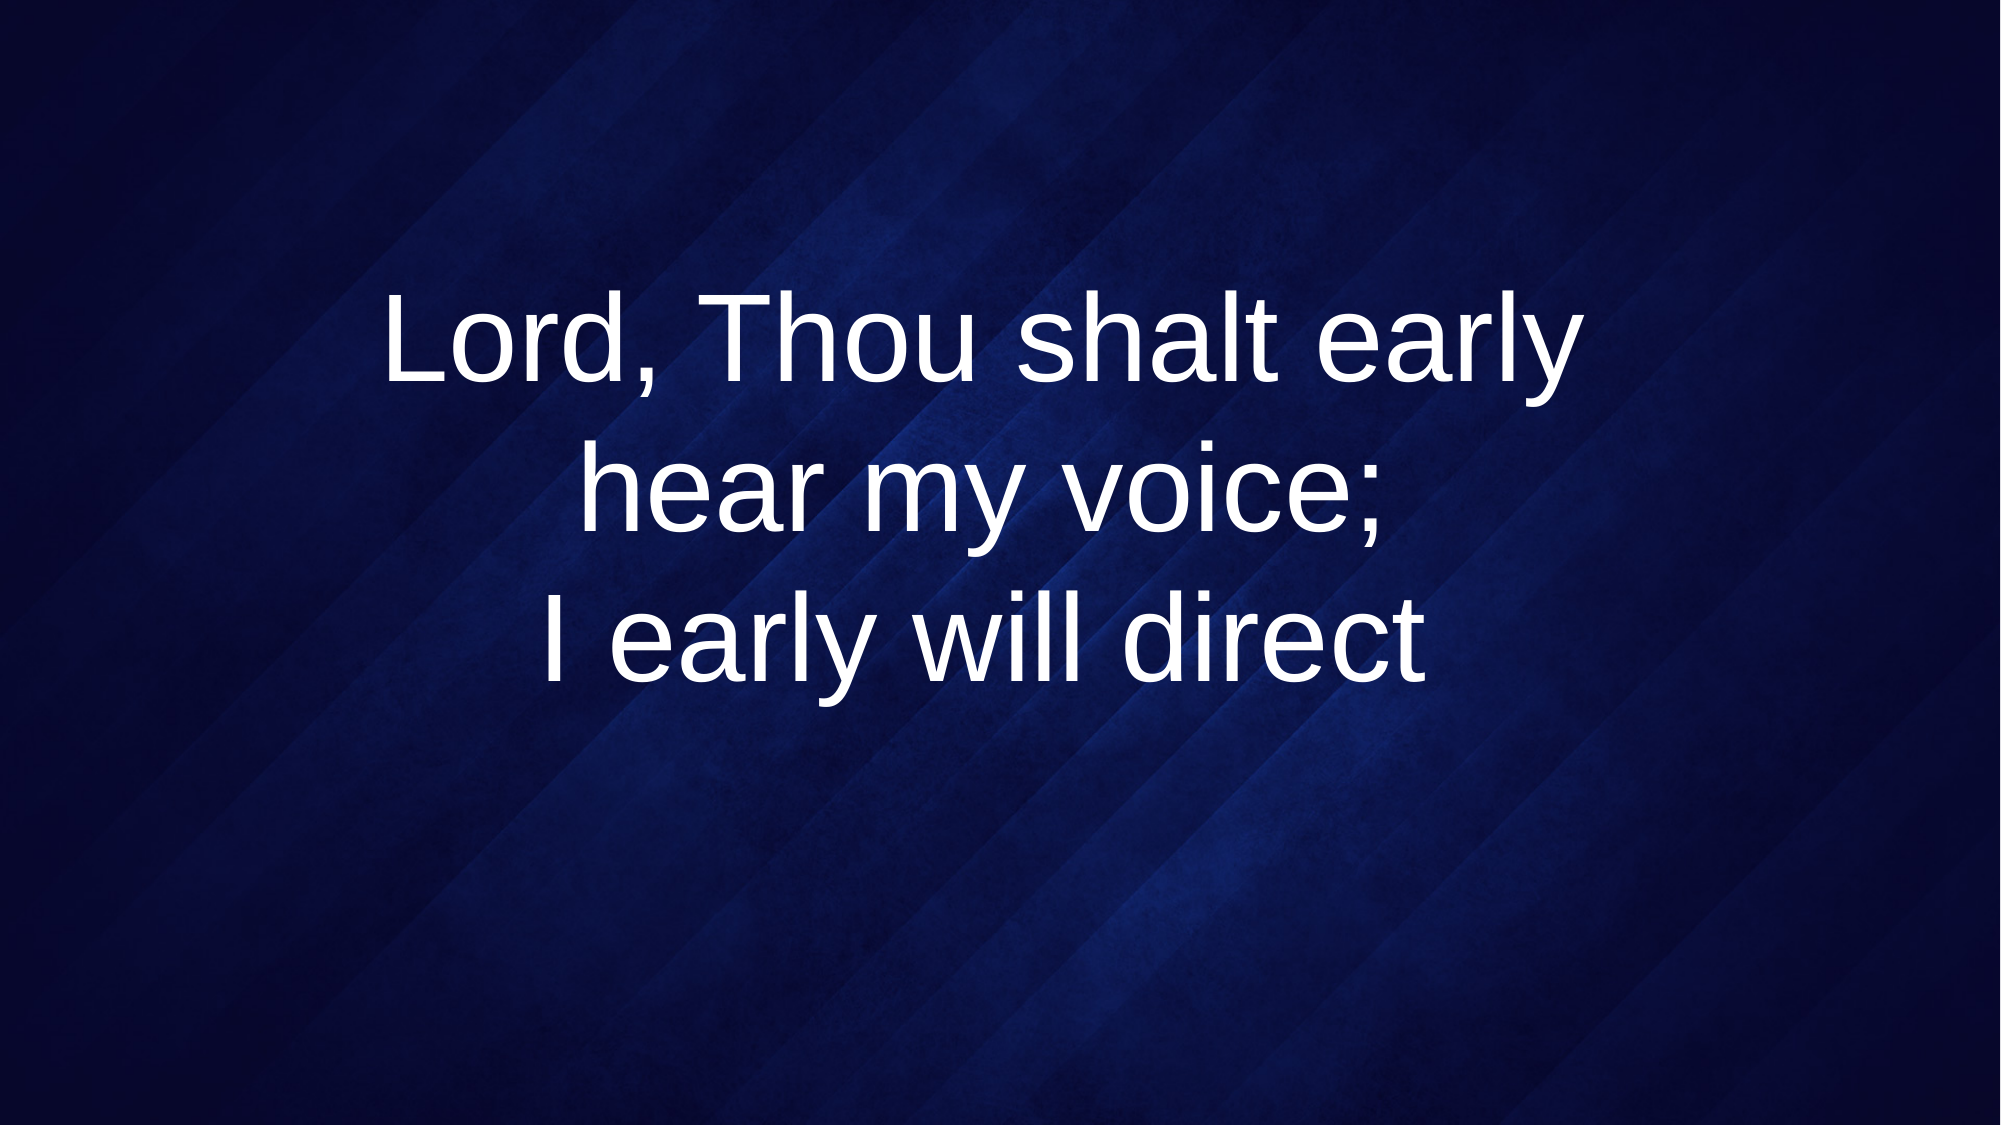

# Lord, Thou shalt early hear my voice; I early will direct